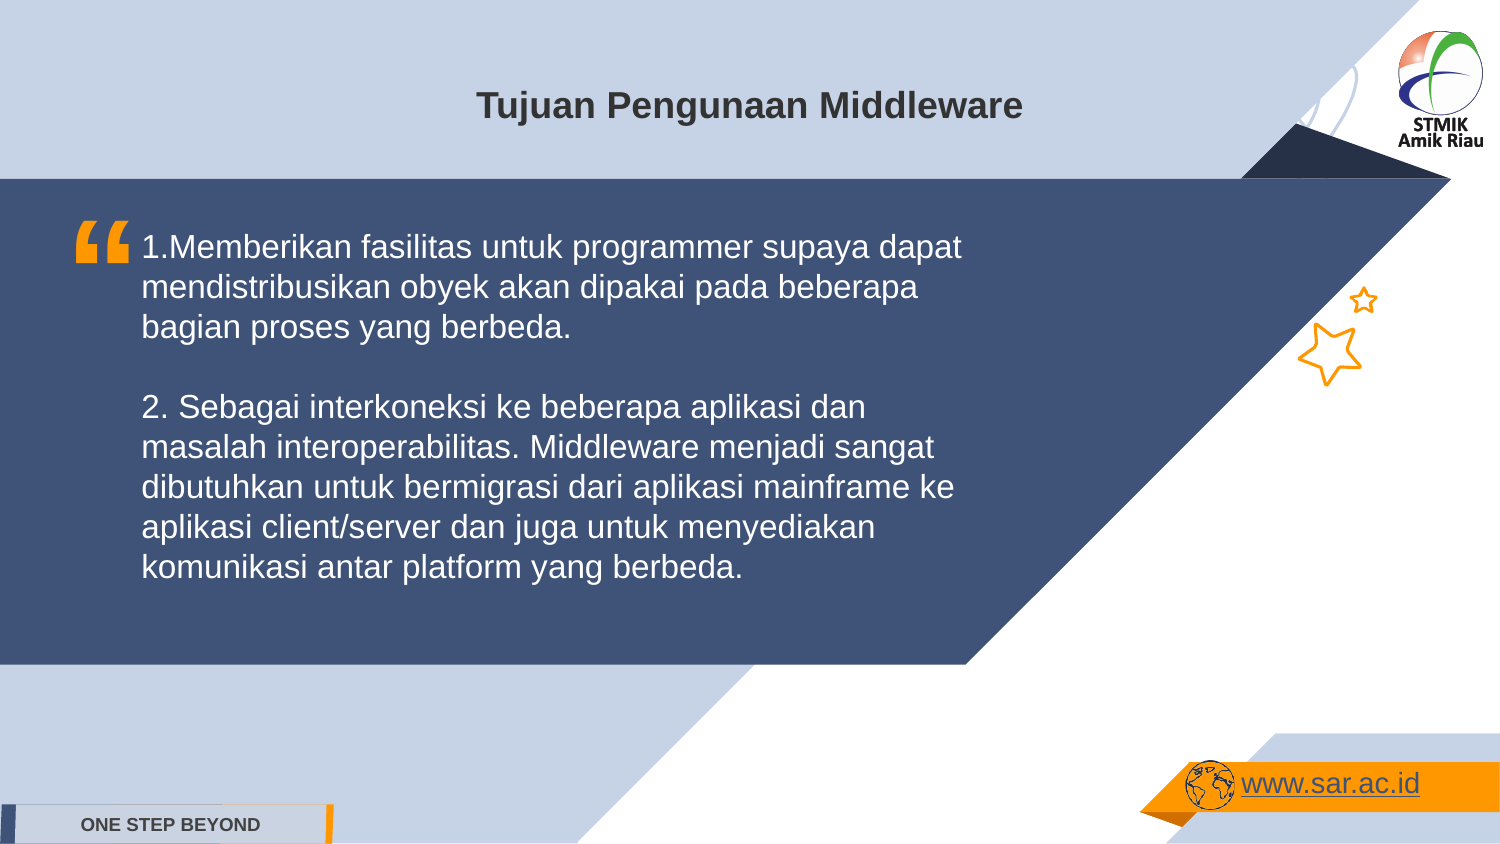

Tujuan Pengunaan Middleware

“
1.Memberikan fasilitas untuk programmer supaya dapat mendistribusikan obyek akan dipakai pada beberapa bagian proses yang berbeda.

2. Sebagai interkoneksi ke beberapa aplikasi dan masalah interoperabilitas. Middleware menjadi sangat dibutuhkan untuk bermigrasi dari aplikasi mainframe ke aplikasi client/server dan juga untuk menyediakan komunikasi antar platform yang berbeda.

www.sar.ac.id

ONE STEP BEYOND